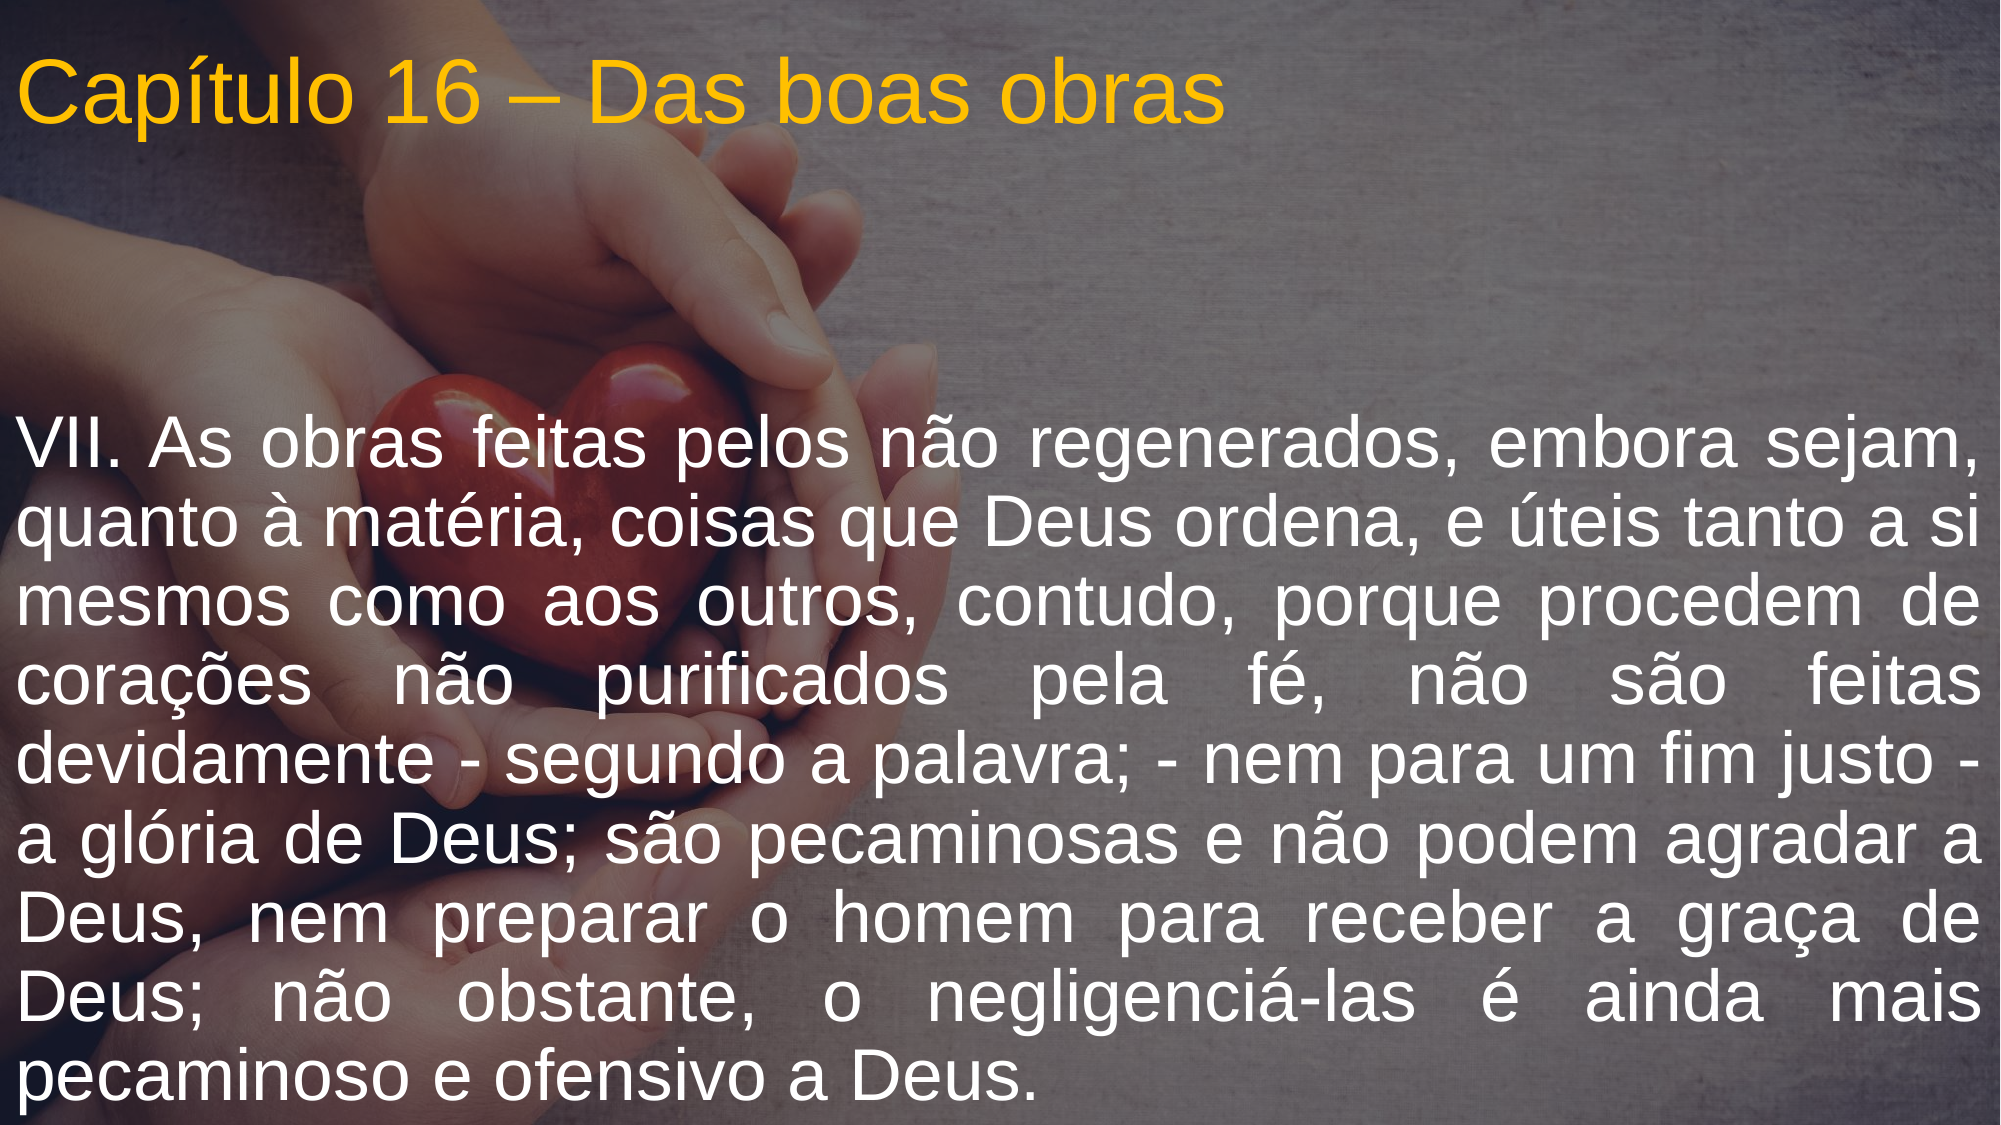

# Capítulo 16 – Das boas obras
VII. As obras feitas pelos não regenerados, embora sejam, quanto à matéria, coisas que Deus ordena, e úteis tanto a si mesmos como aos outros, contudo, porque procedem de corações não purificados pela fé, não são feitas devidamente - segundo a palavra; - nem para um fim justo - a glória de Deus; são pecaminosas e não podem agradar a Deus, nem preparar o homem para receber a graça de Deus; não obstante, o negligenciá-las é ainda mais pecaminoso e ofensivo a Deus.